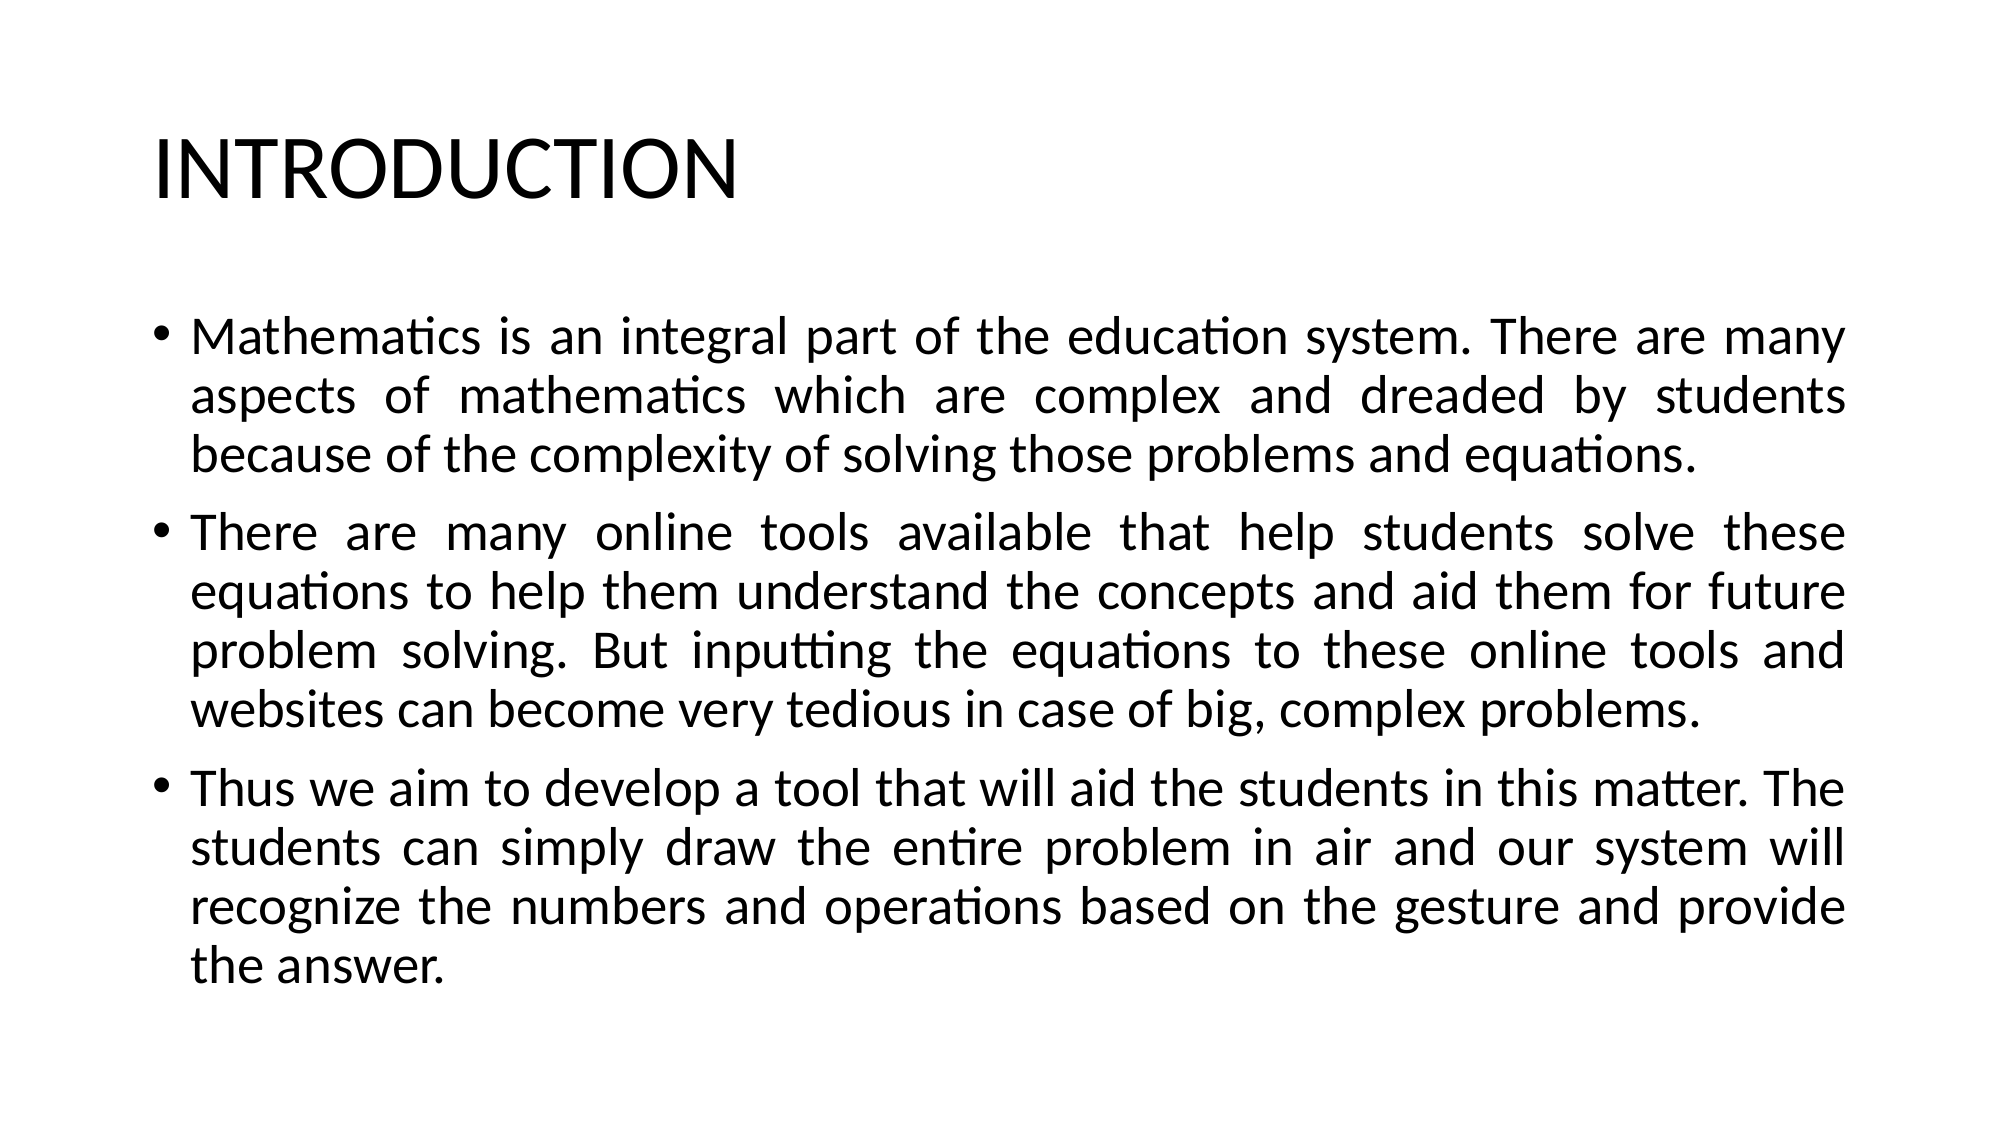

# INTRODUCTION
Mathematics is an integral part of the education system. There are many aspects of mathematics which are complex and dreaded by students because of the complexity of solving those problems and equations.
There are many online tools available that help students solve these equations to help them understand the concepts and aid them for future problem solving. But inputting the equations to these online tools and websites can become very tedious in case of big, complex problems.
Thus we aim to develop a tool that will aid the students in this matter. The students can simply draw the entire problem in air and our system will recognize the numbers and operations based on the gesture and provide the answer.